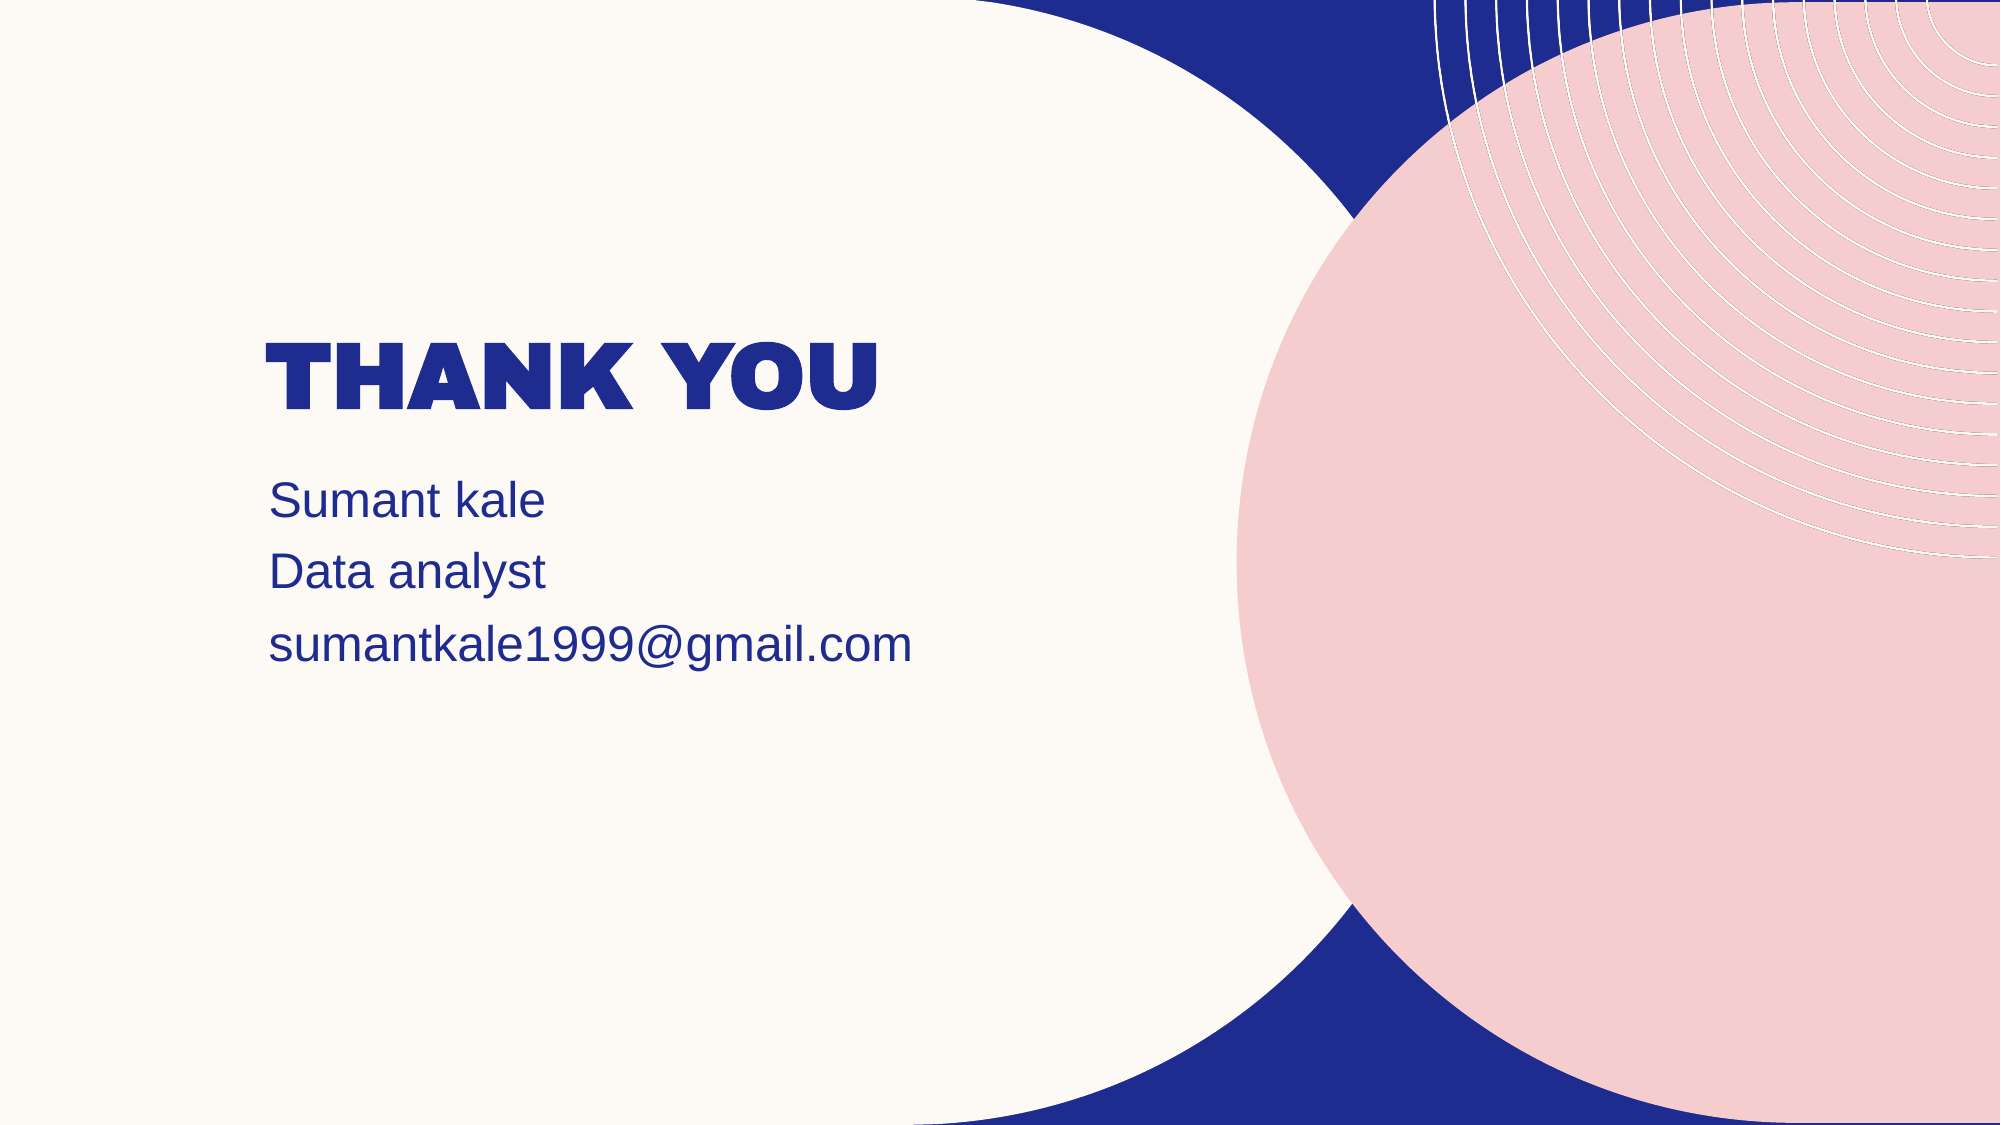

# THANK YOU
Sumant kale
Data analyst
sumantkale1999@gmail.com